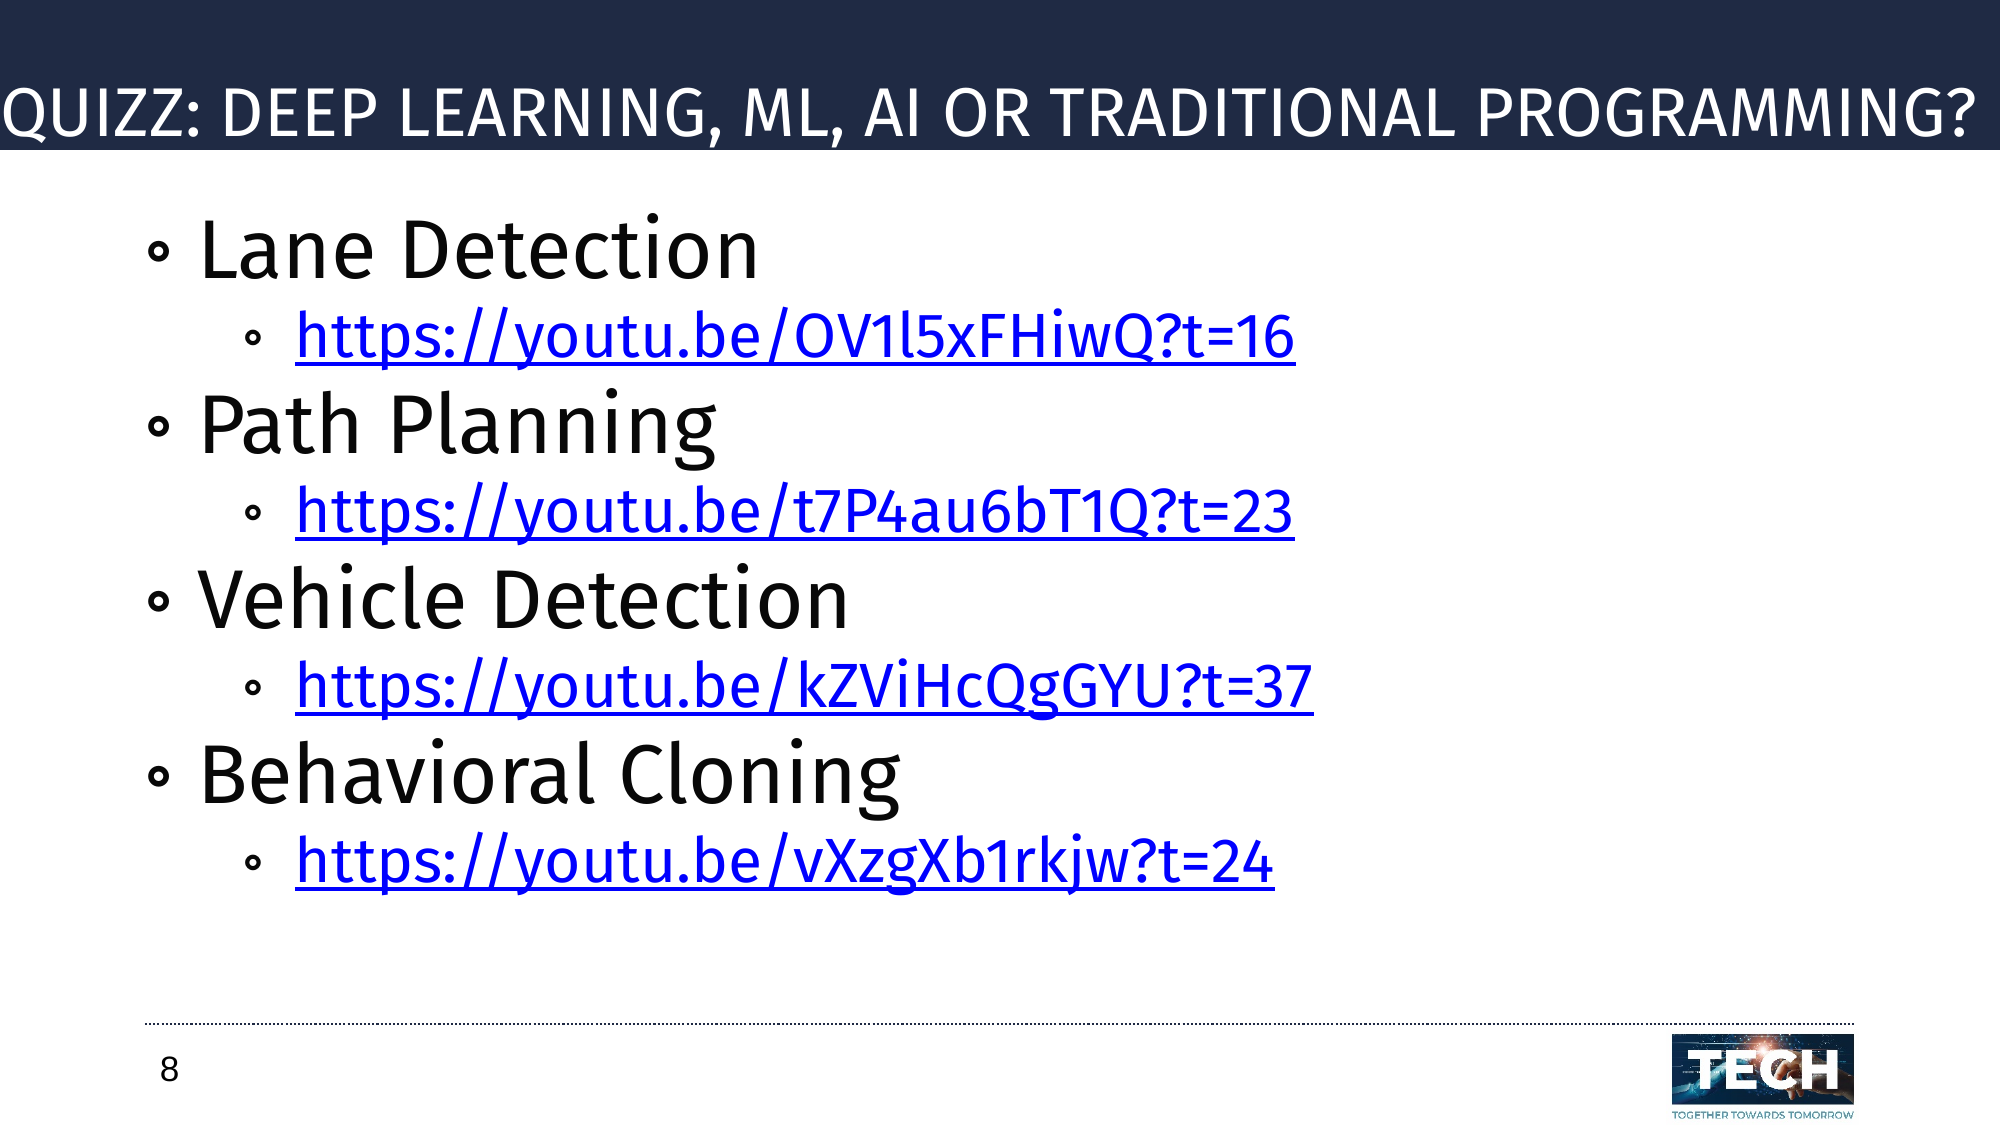

# QuizZ: Deep Learning, ML, AI or Traditional Programming?
Lane Detection
https://youtu.be/OV1l5xFHiwQ?t=16
Path Planning
https://youtu.be/t7P4au6bT1Q?t=23
Vehicle Detection
https://youtu.be/kZViHcQgGYU?t=37
Behavioral Cloning
https://youtu.be/vXzgXb1rkjw?t=24
8